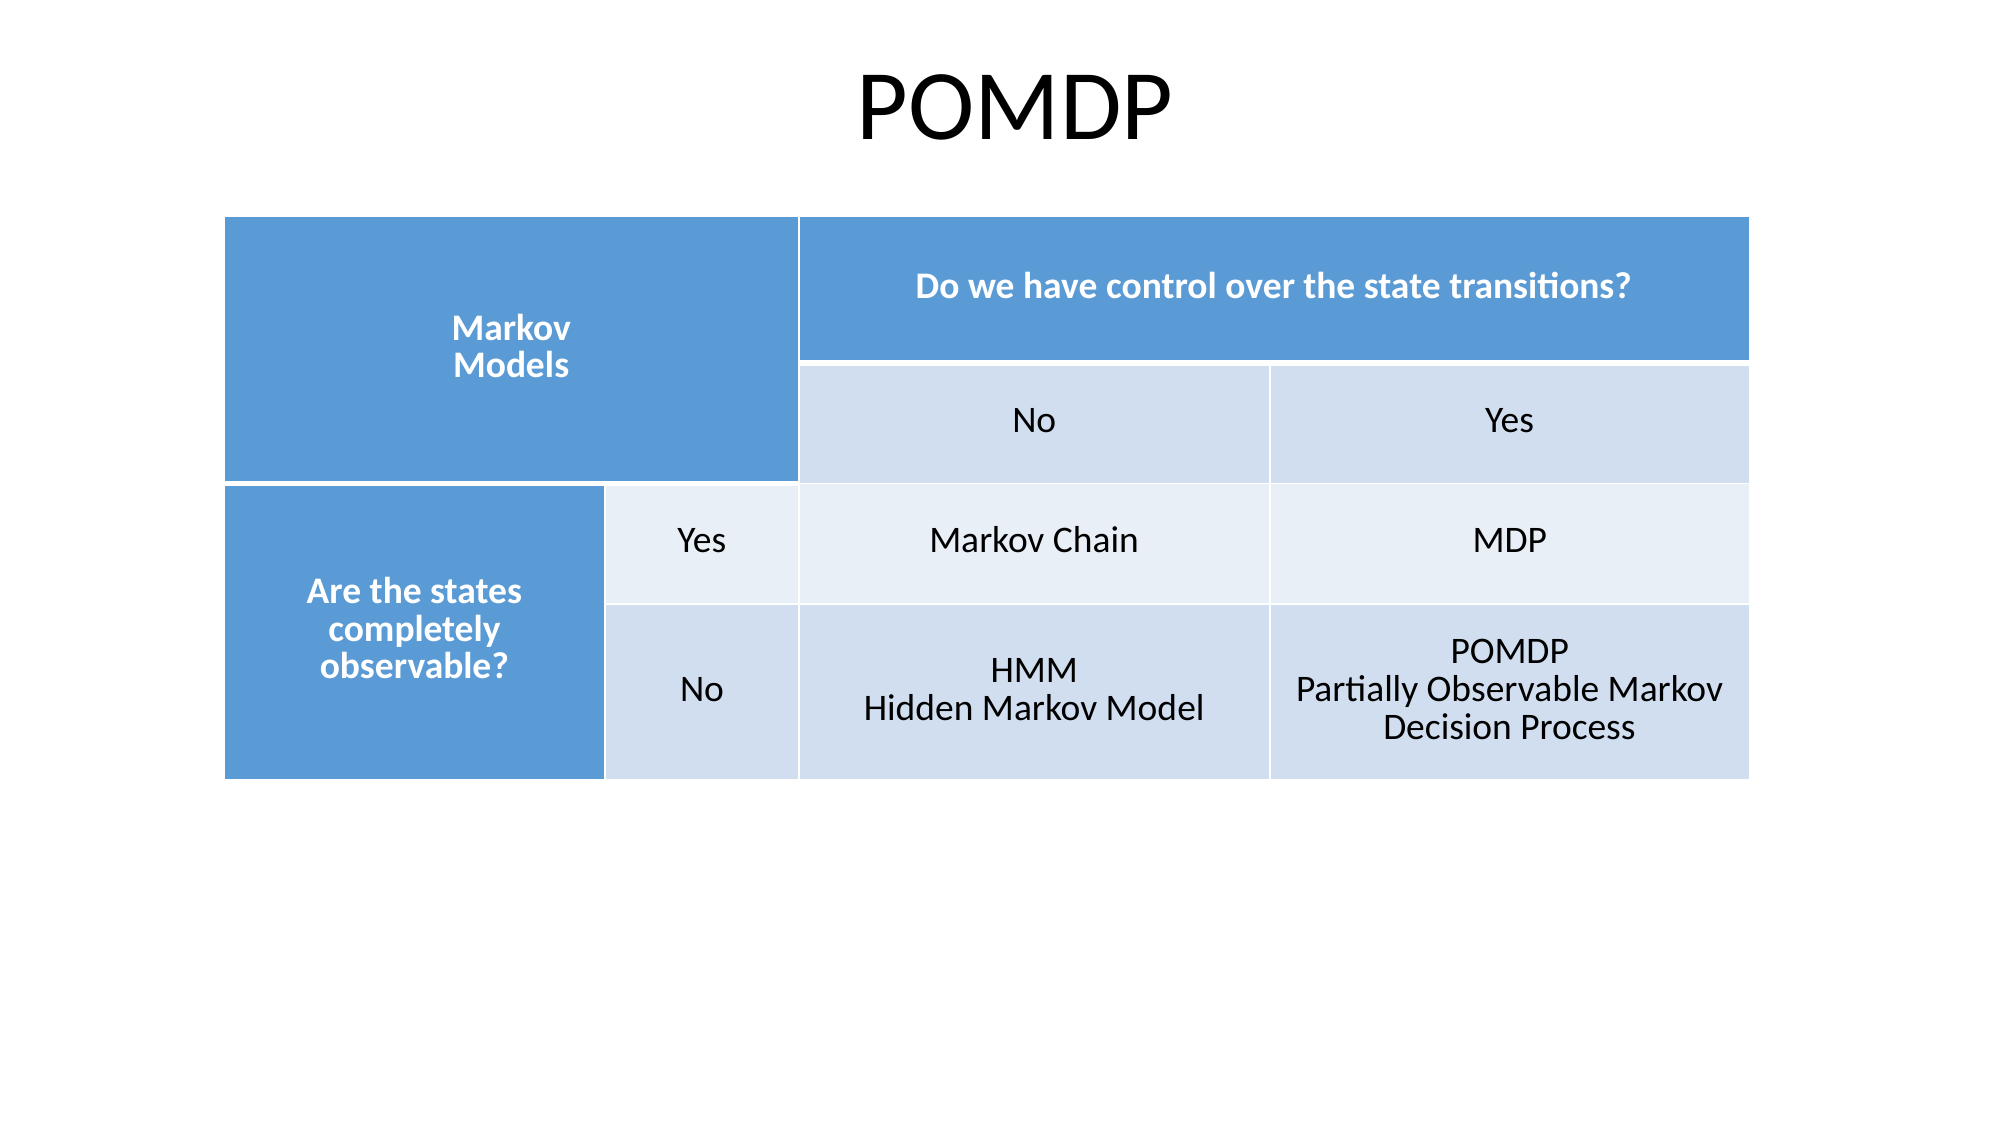

POMDP
| Markov Models |  | Do we have control over the state transitions? |  |
| --- | --- | --- | --- |
|  |  | No | Yes |
| Are the states completely observable? | Yes | Markov Chain | MDP |
|  | No | HMM Hidden Markov Model | POMDP Partially Observable Markov Decision Process |